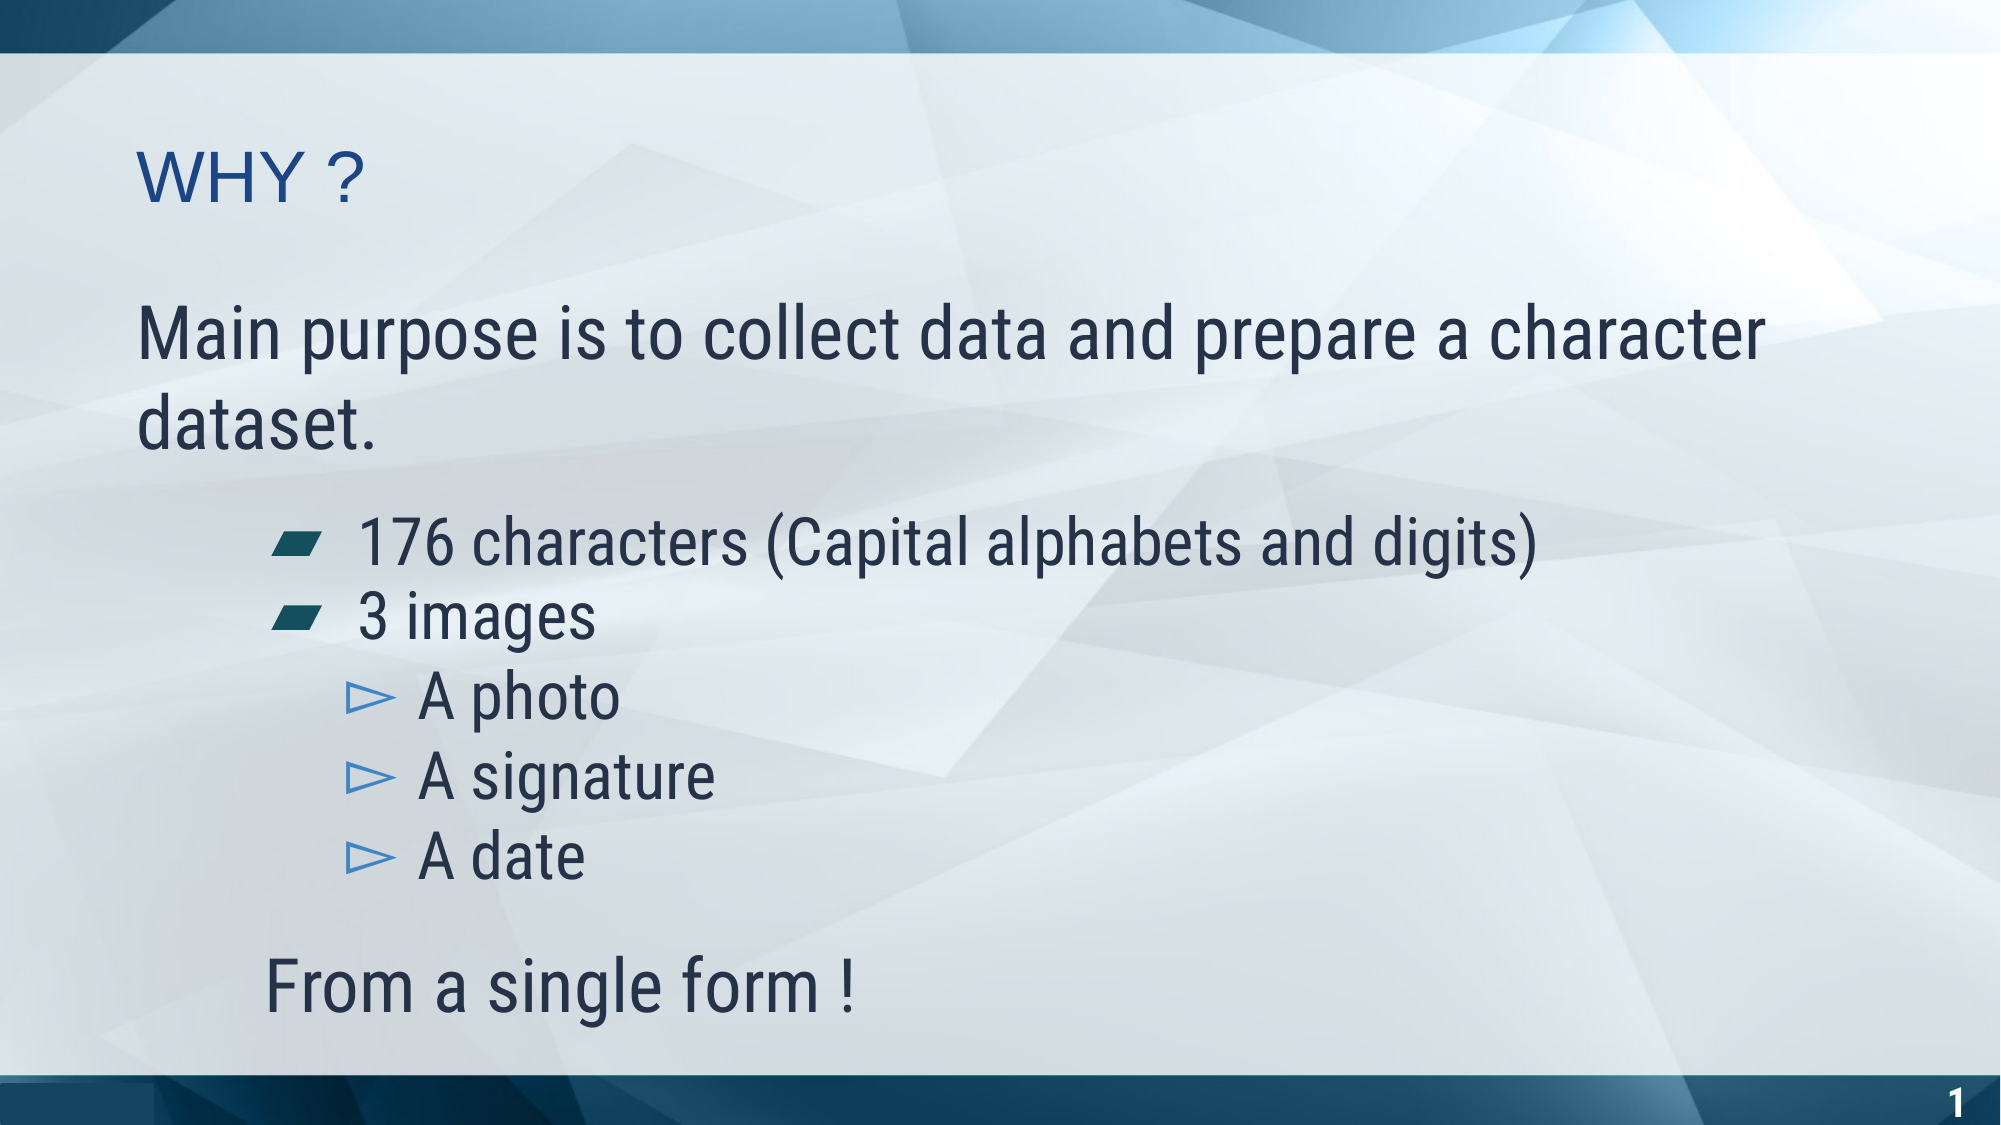

WHY ?
Main purpose is to collect data and prepare a character dataset.
 176 characters (Capital alphabets and digits)

 3 images
A photo
A signature
A date
From a single form !
1